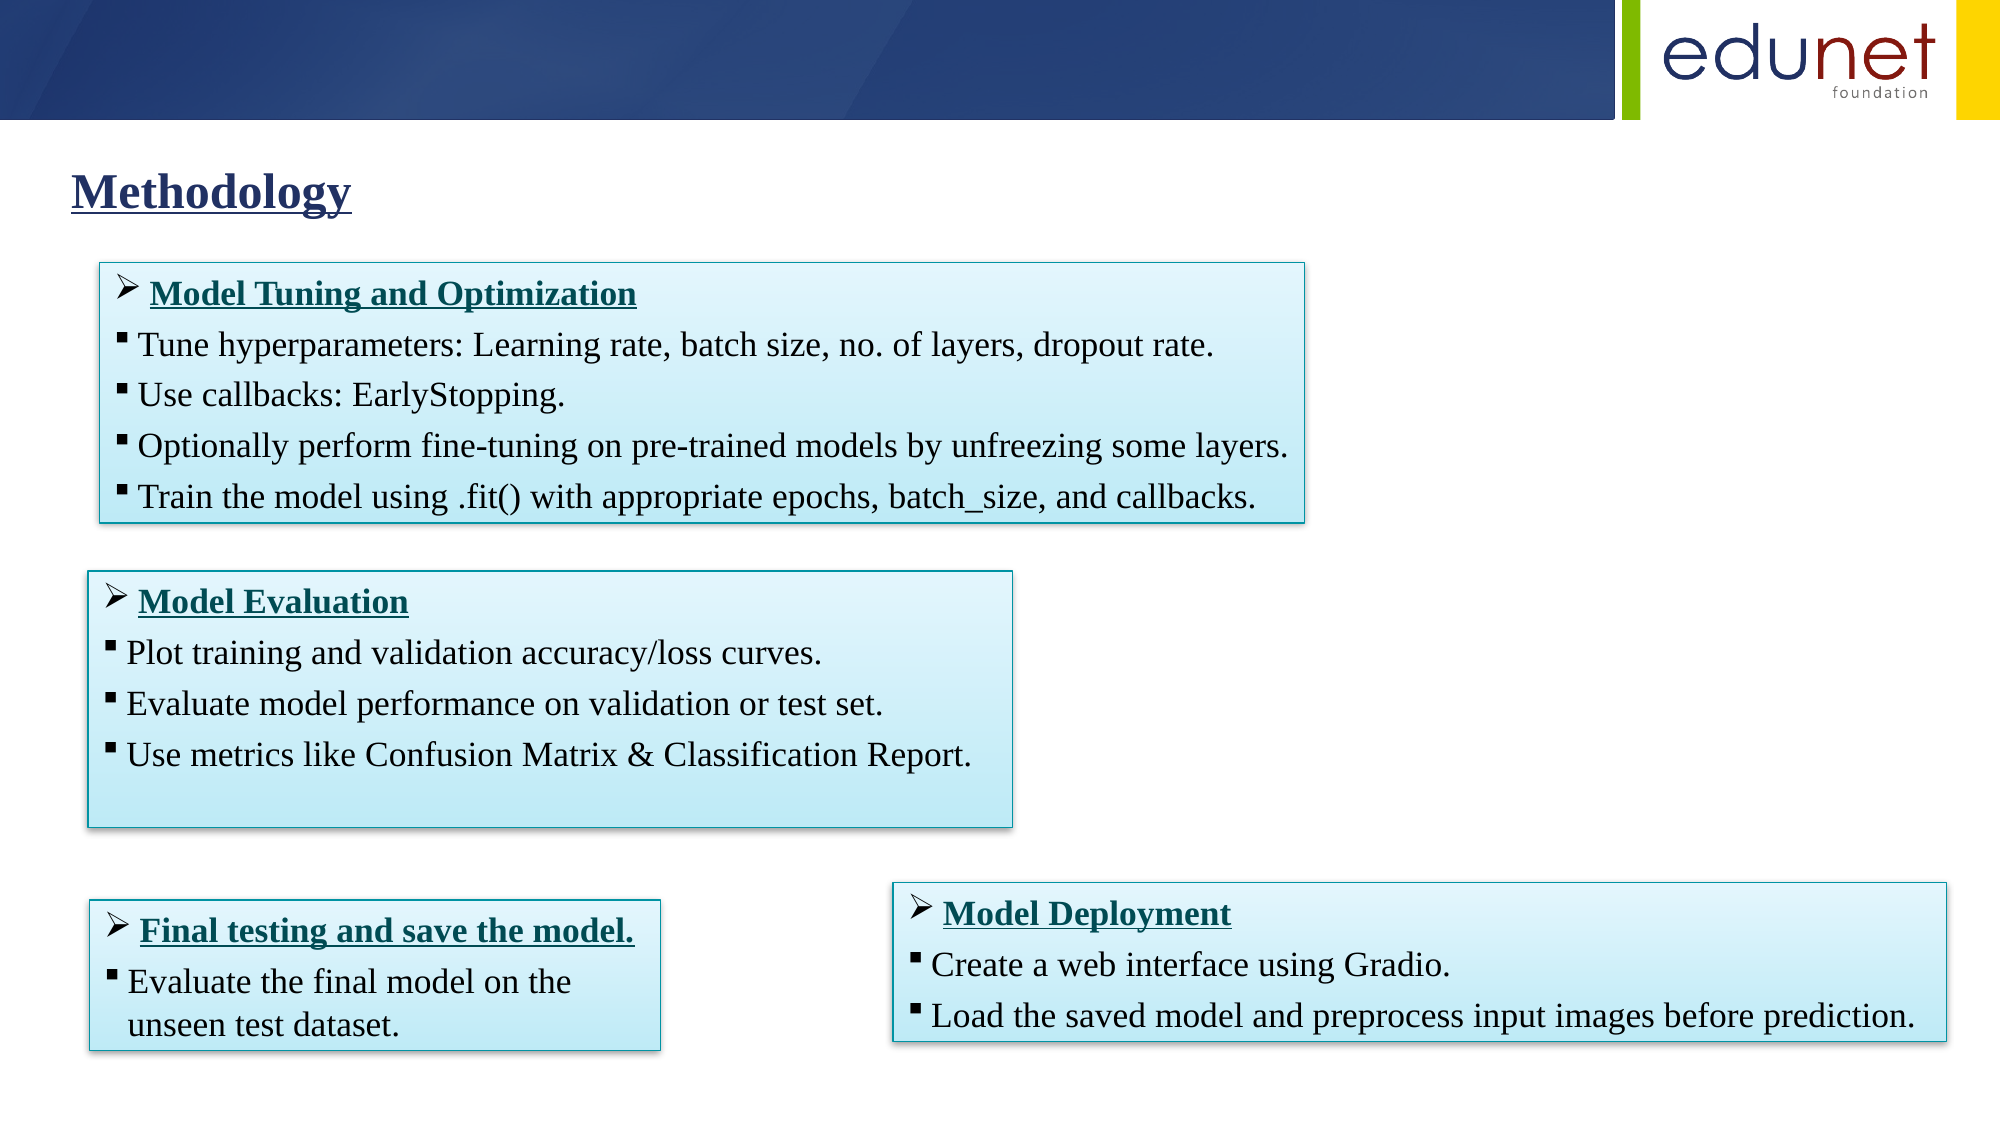

Methodology
Model Tuning and Optimization
Tune hyperparameters: Learning rate, batch size, no. of layers, dropout rate.
Use callbacks: EarlyStopping.
Optionally perform fine-tuning on pre-trained models by unfreezing some layers.
Train the model using .fit() with appropriate epochs, batch_size, and callbacks.
Model Evaluation
Plot training and validation accuracy/loss curves.
Evaluate model performance on validation or test set.
Use metrics like Confusion Matrix & Classification Report.

Model Deployment
Create a web interface using Gradio.
Load the saved model and preprocess input images before prediction.
Final testing and save the model.
Evaluate the final model on the unseen test dataset.